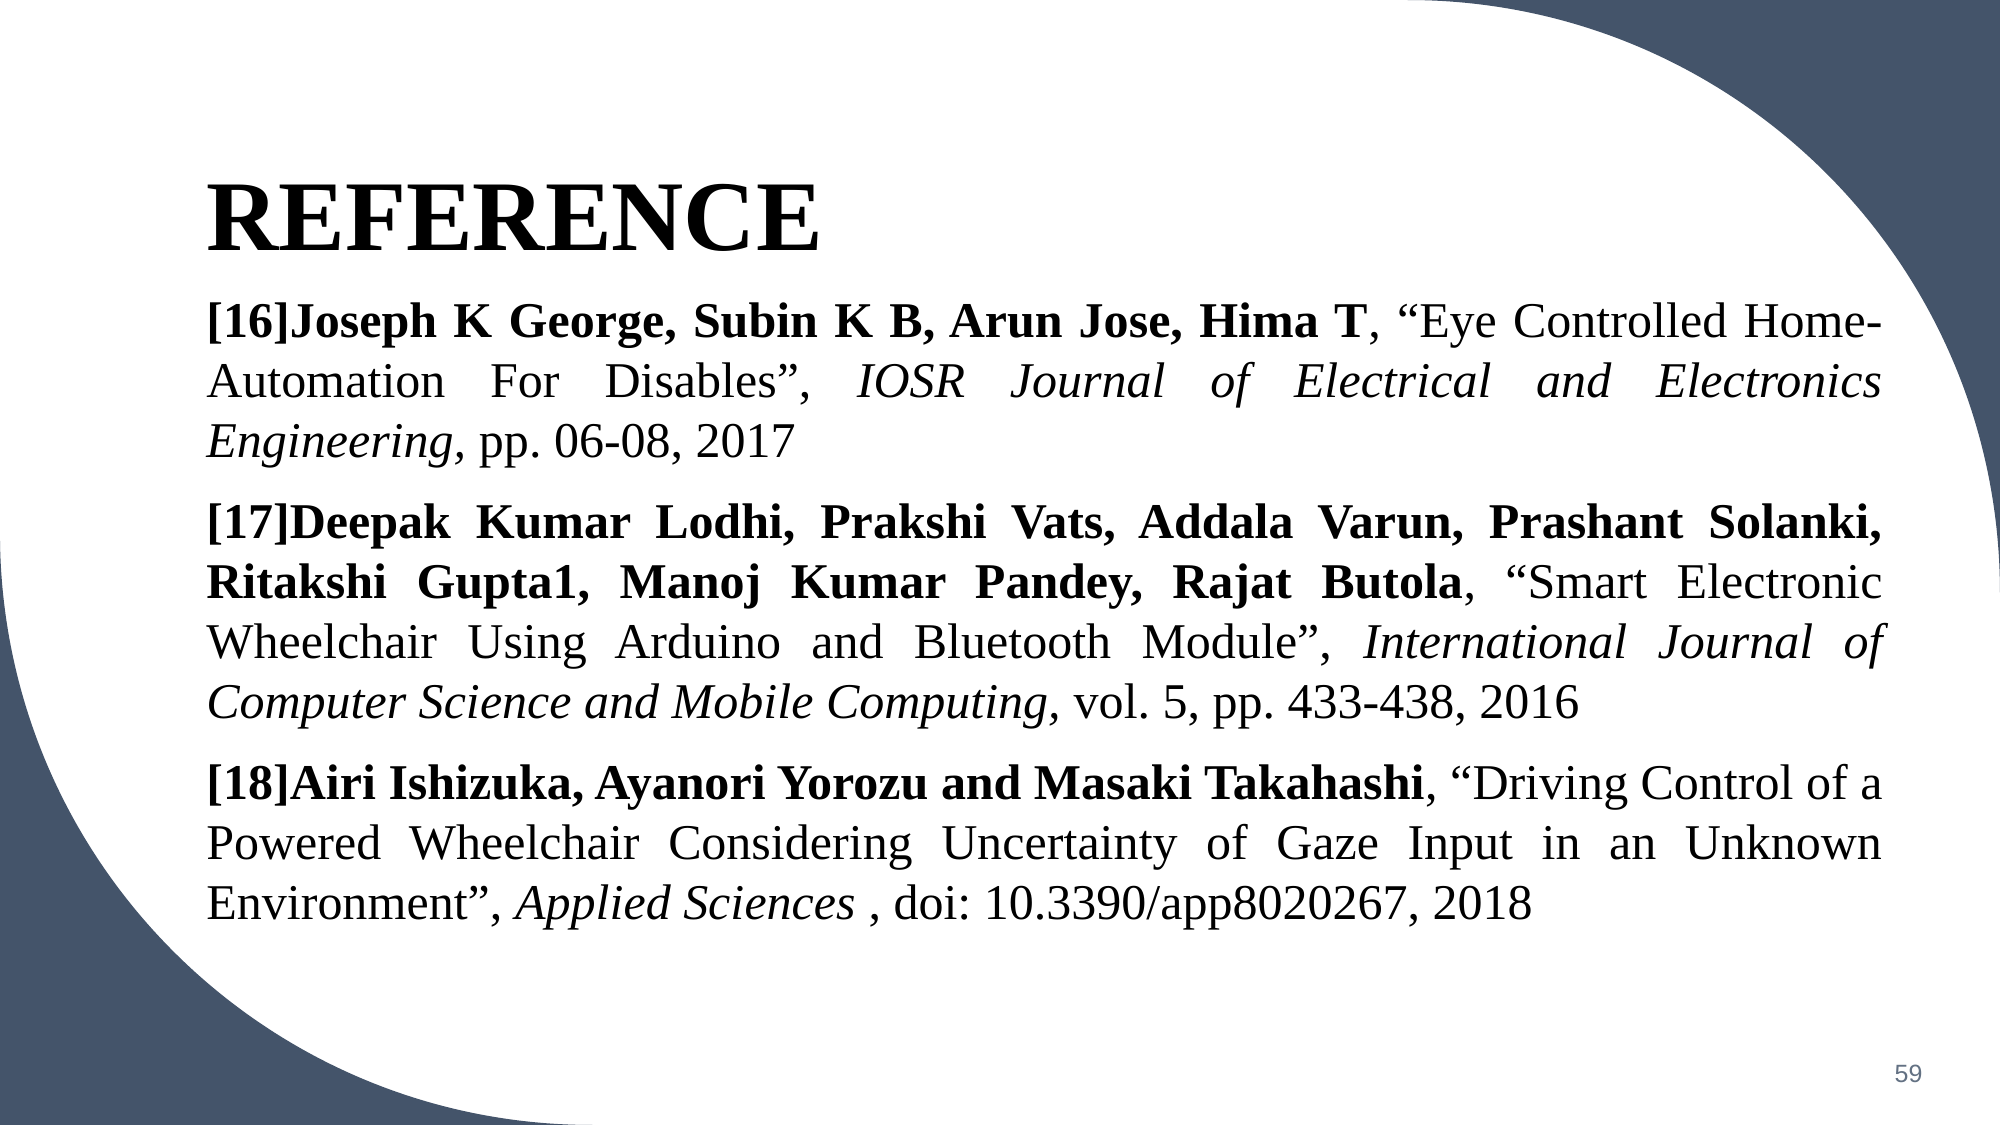

# REFERENCE
[16]Joseph K George, Subin K B, Arun Jose, Hima T, “Eye Controlled Home-Automation For Disables”, IOSR Journal of Electrical and Electronics Engineering, pp. 06-08, 2017
[17]Deepak Kumar Lodhi, Prakshi Vats, Addala Varun, Prashant Solanki, Ritakshi Gupta1, Manoj Kumar Pandey, Rajat Butola, “Smart Electronic Wheelchair Using Arduino and Bluetooth Module”, International Journal of Computer Science and Mobile Computing, vol. 5, pp. 433-438, 2016
[18]Airi Ishizuka, Ayanori Yorozu and Masaki Takahashi, “Driving Control of a Powered Wheelchair Considering Uncertainty of Gaze Input in an Unknown Environment”, Applied Sciences , doi: 10.3390/app8020267, 2018
59